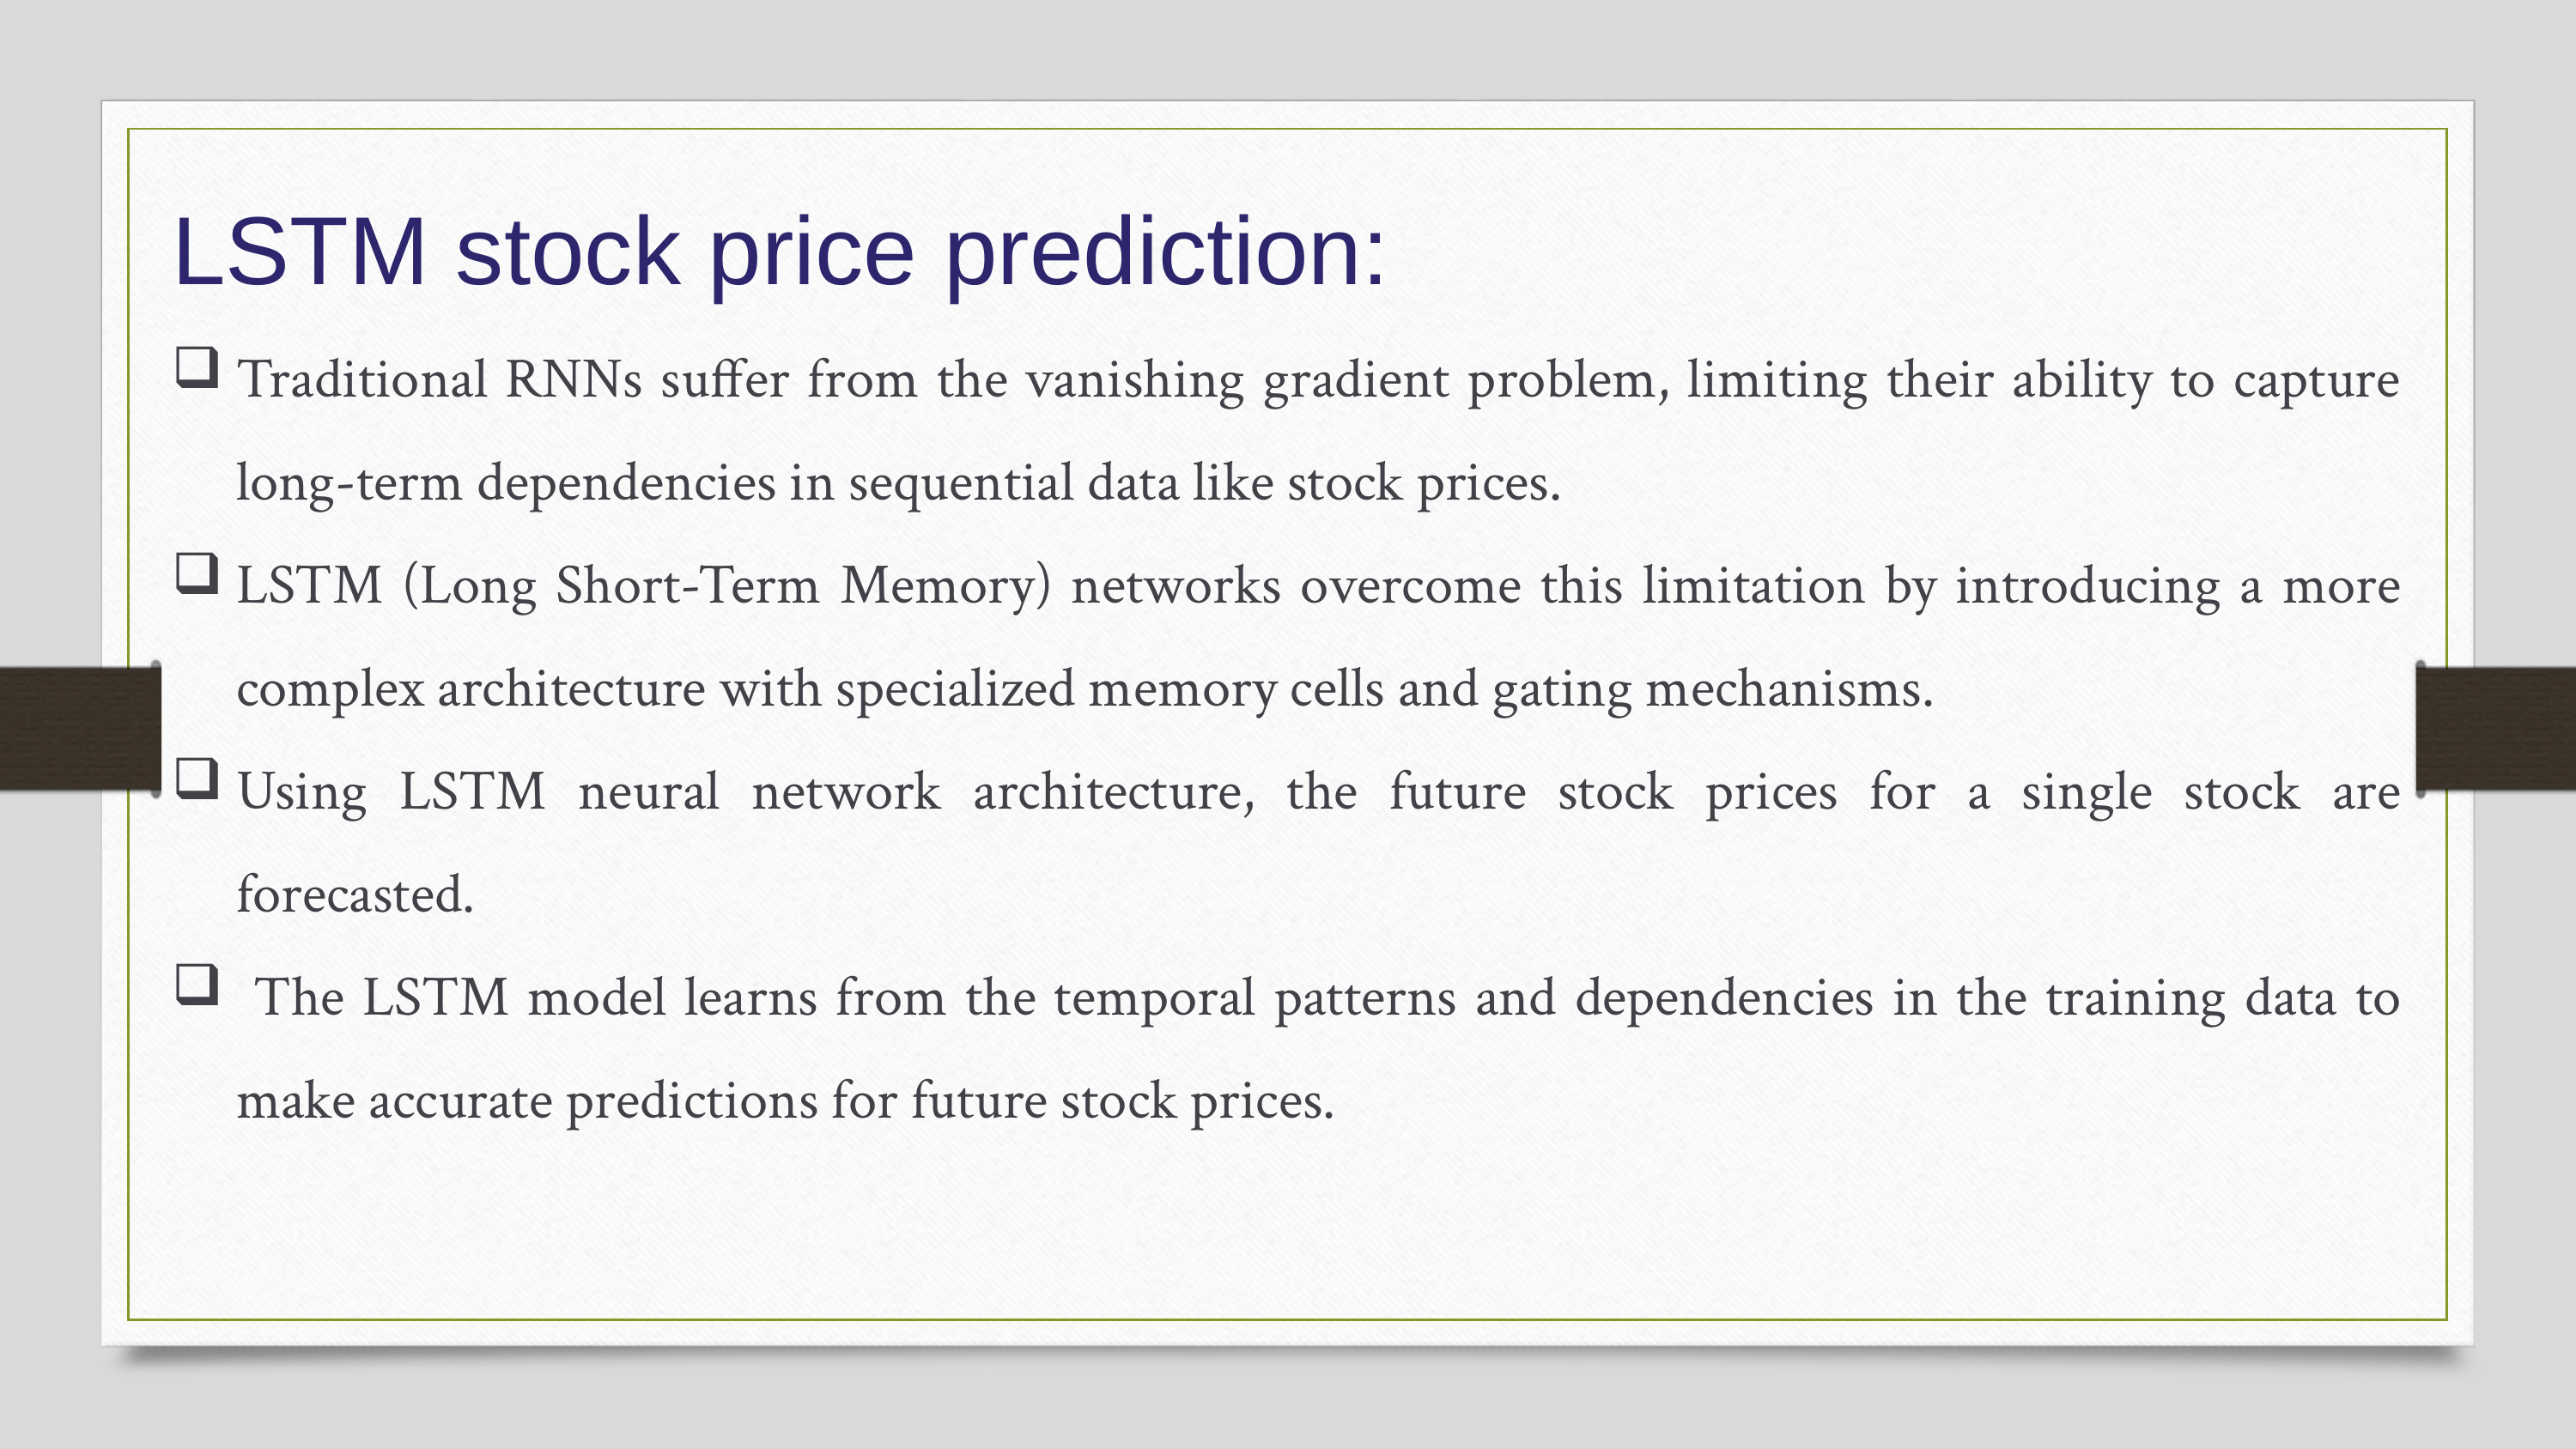

LSTM stock price prediction:
Traditional RNNs suffer from the vanishing gradient problem, limiting their ability to capture long-term dependencies in sequential data like stock prices.
LSTM (Long Short-Term Memory) networks overcome this limitation by introducing a more complex architecture with specialized memory cells and gating mechanisms.
Using LSTM neural network architecture, the future stock prices for a single stock are forecasted.
 The LSTM model learns from the temporal patterns and dependencies in the training data to make accurate predictions for future stock prices.